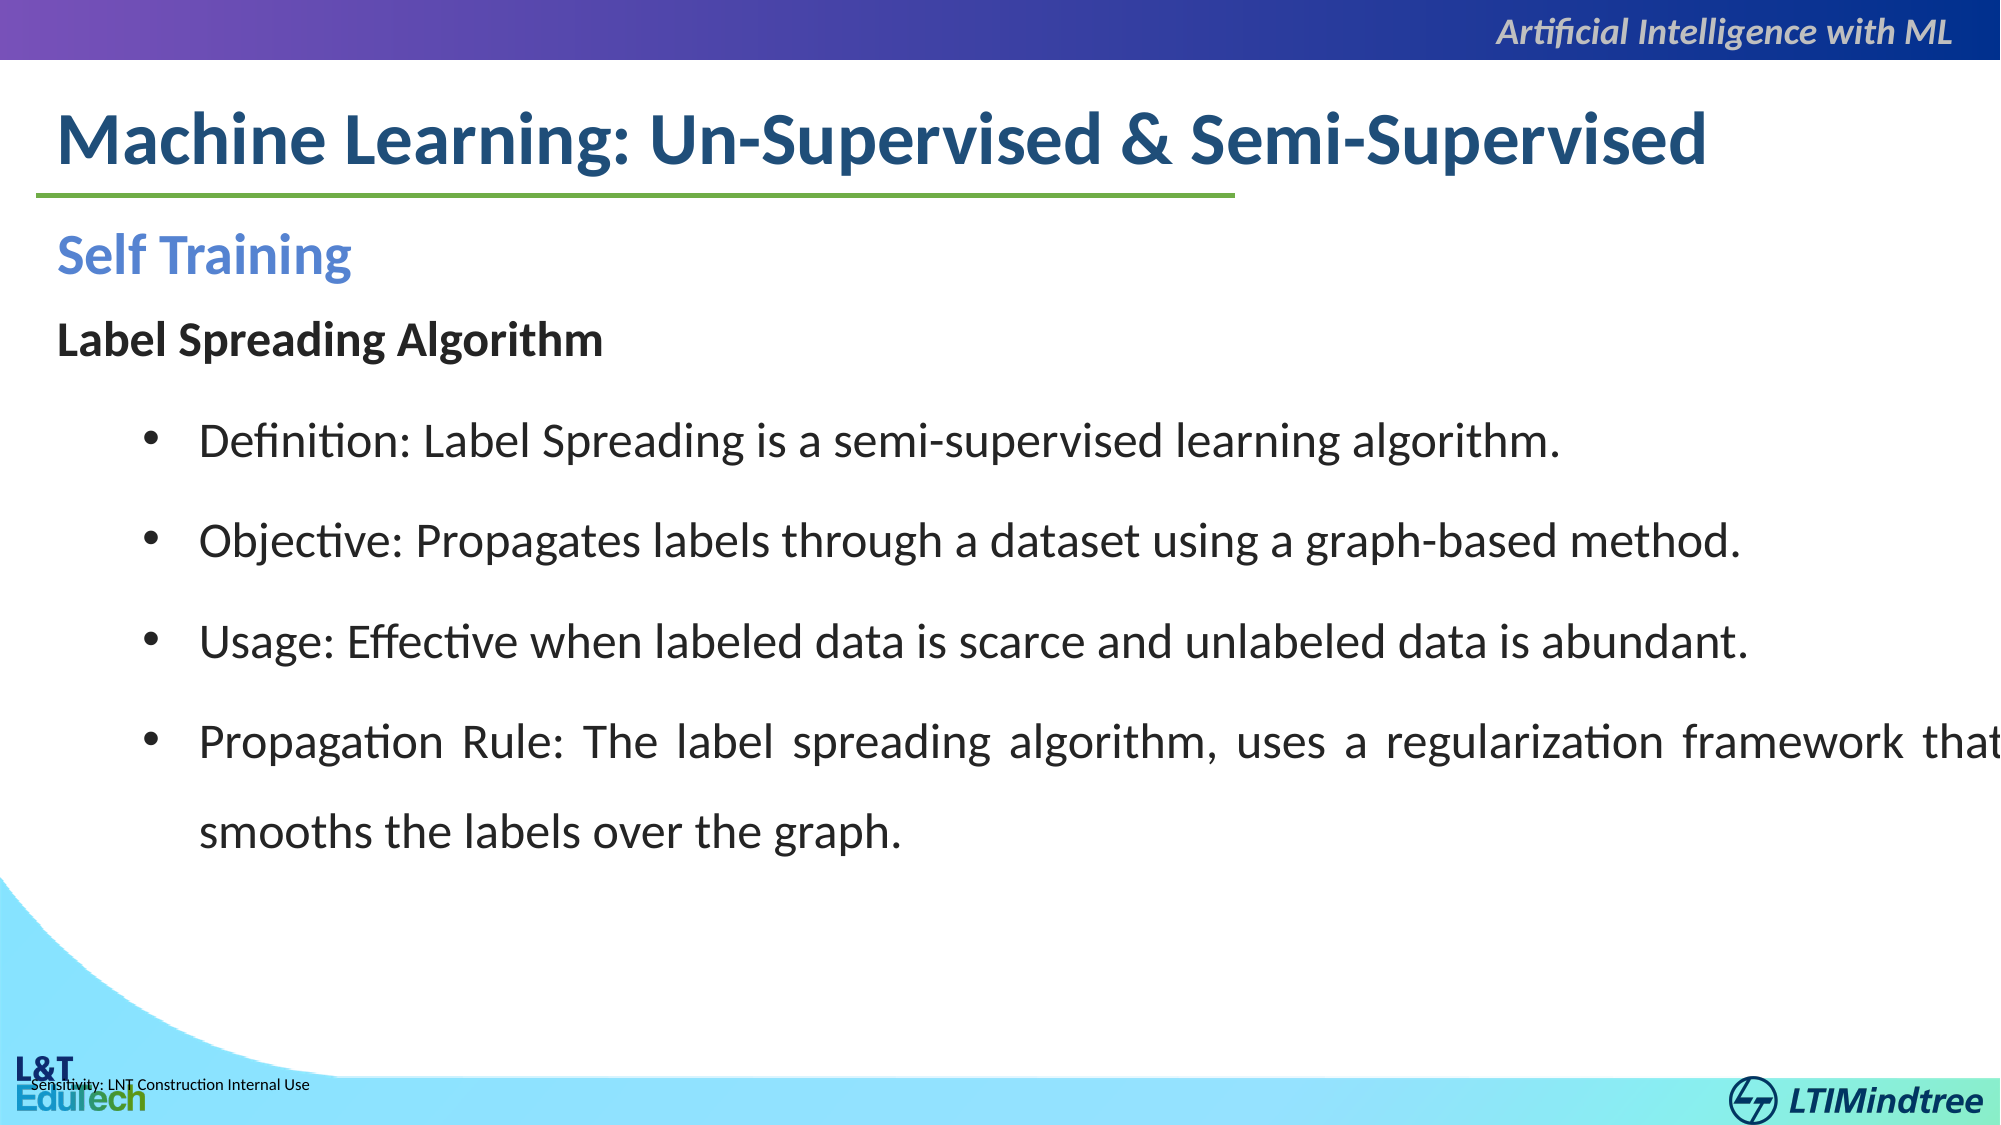

Artificial Intelligence with ML
Machine Learning: Un-Supervised & Semi-Supervised
Self Training
Label Spreading Algorithm
Definition: Label Spreading is a semi-supervised learning algorithm.
Objective: Propagates labels through a dataset using a graph-based method.
Usage: Effective when labeled data is scarce and unlabeled data is abundant.
Propagation Rule: The label spreading algorithm, uses a regularization framework that smooths the labels over the graph.